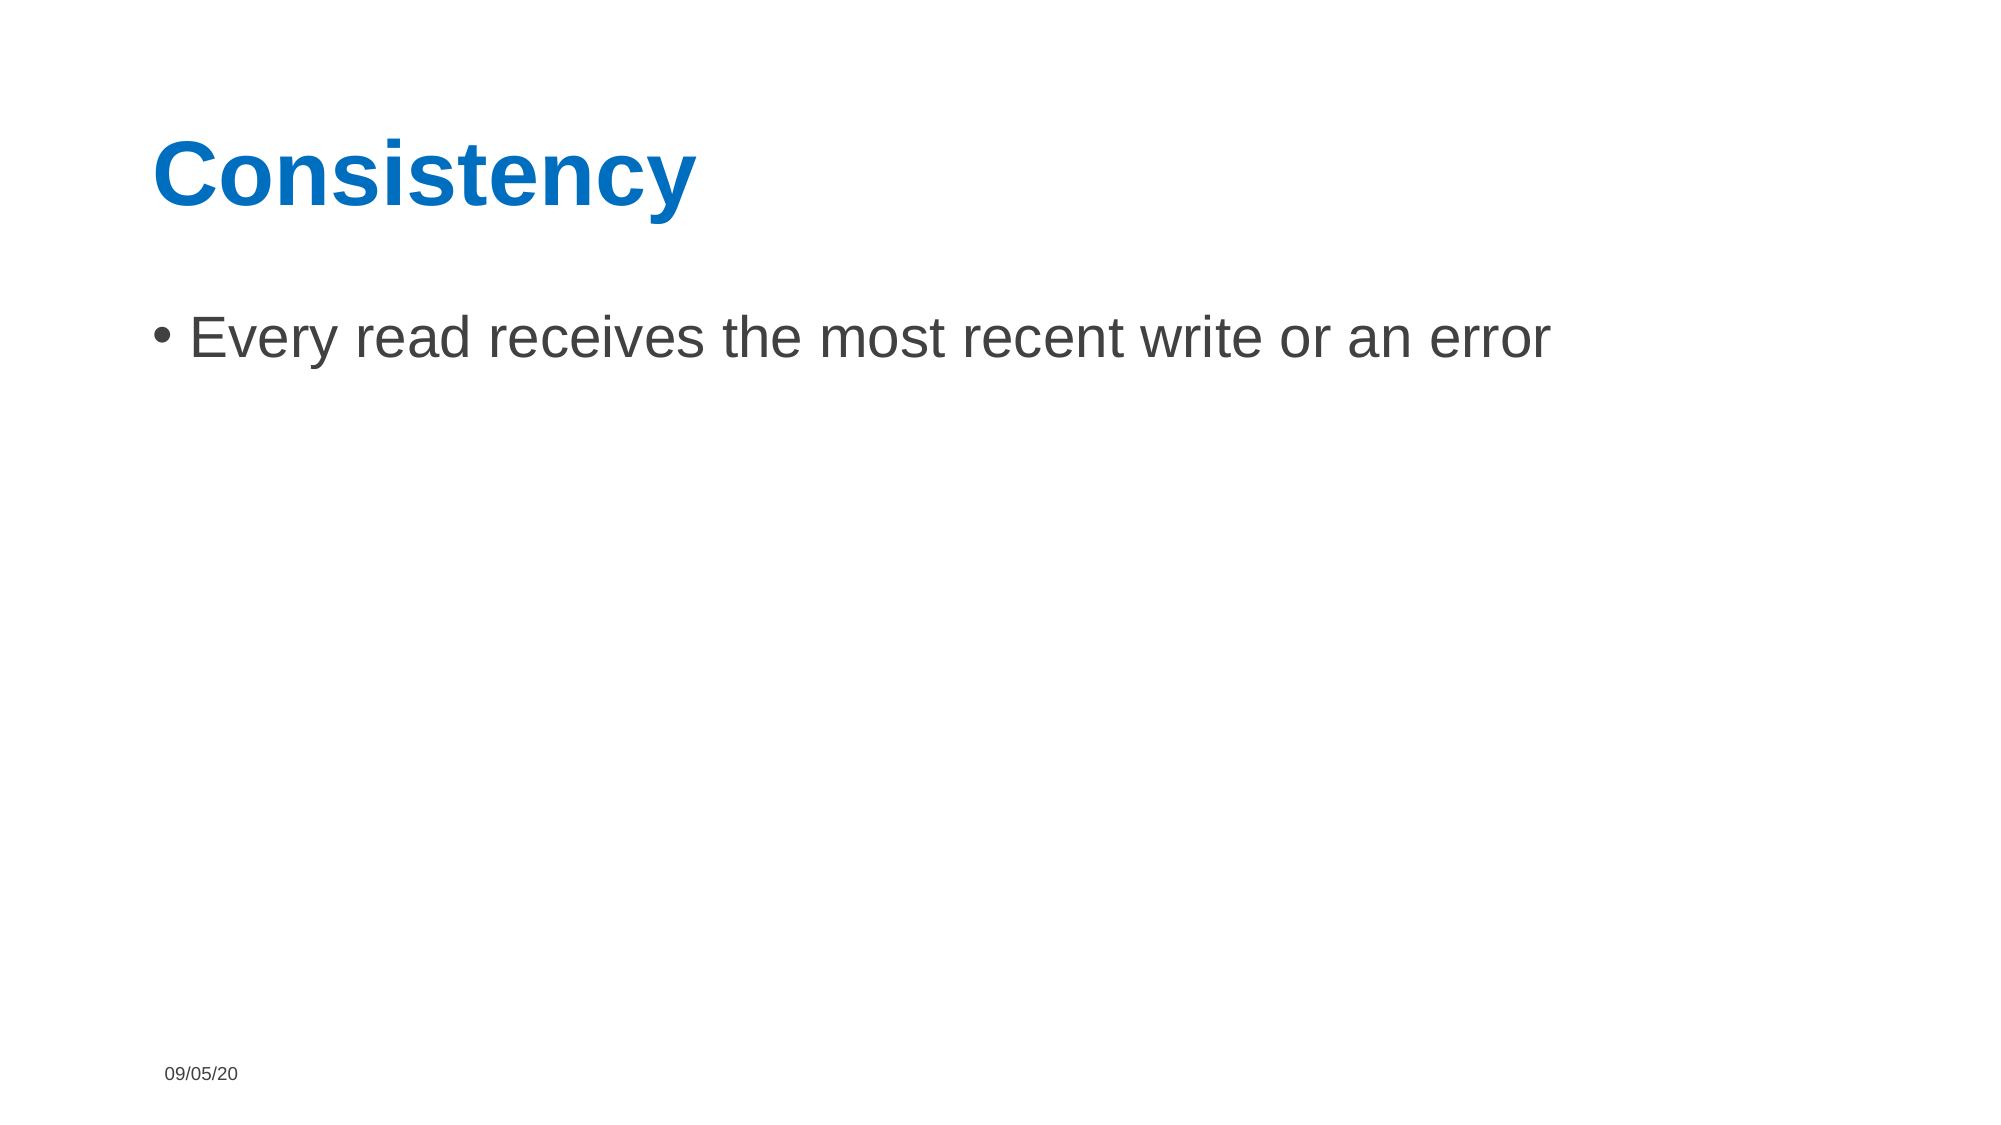

# Consistency
Every read receives the most recent write or an error
09/05/20